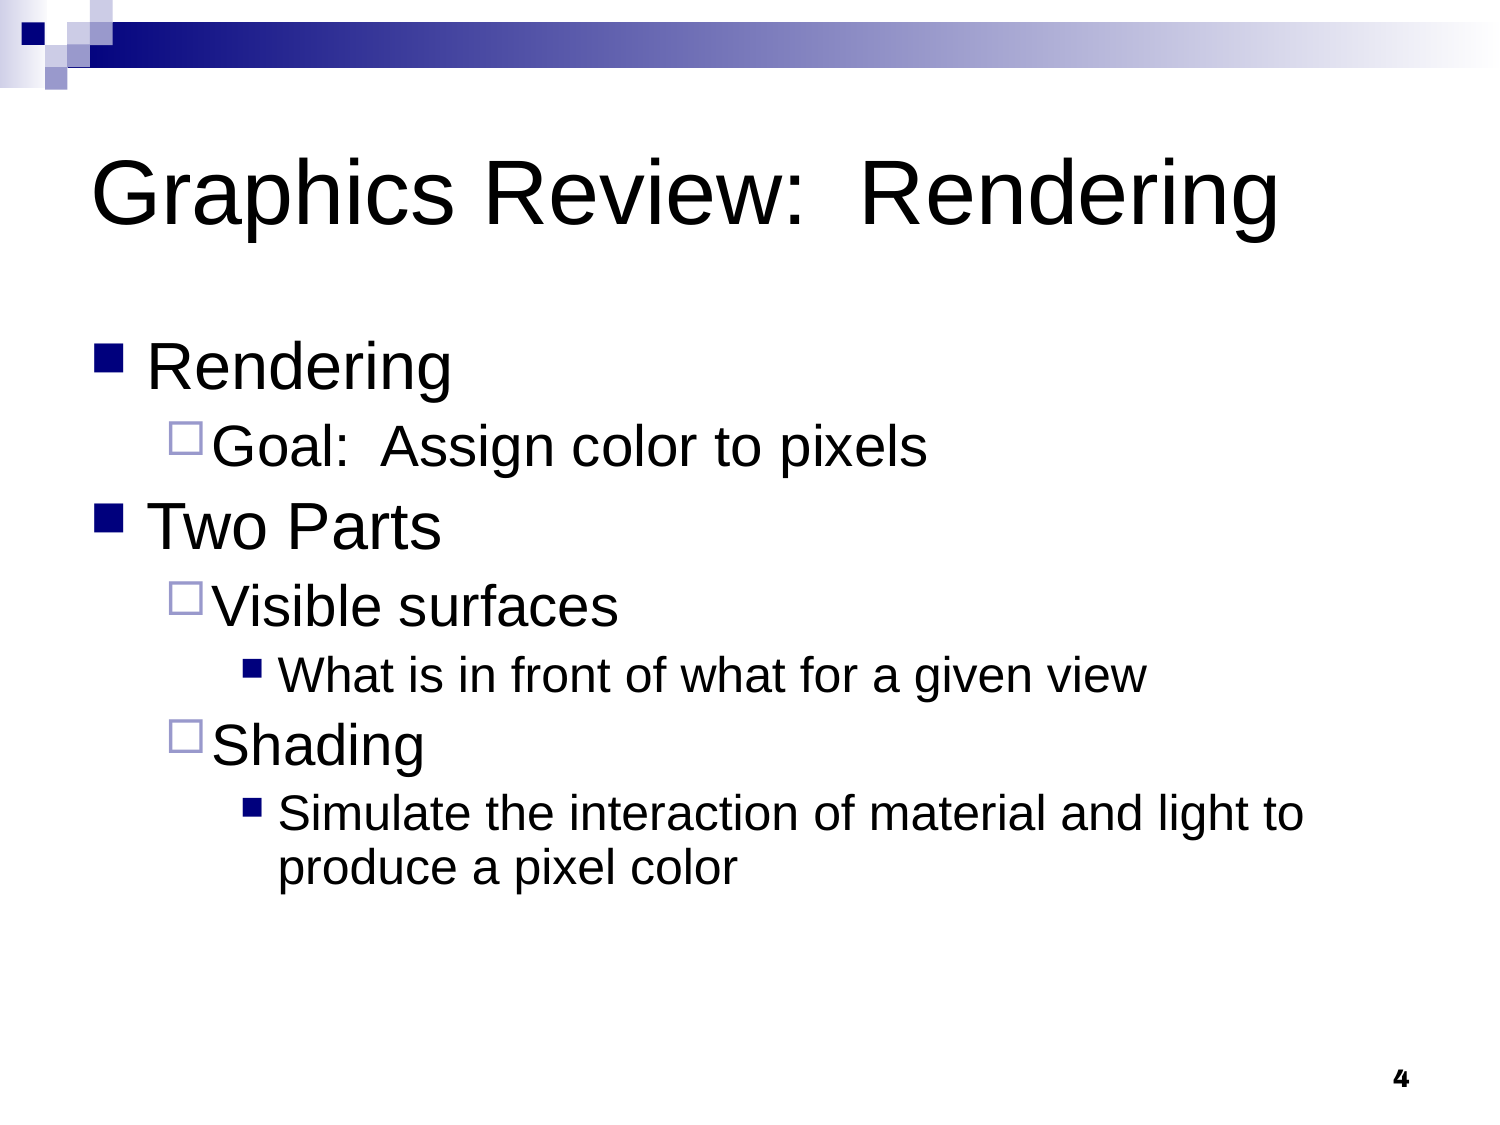

# Graphics Review:  Rendering
Rendering
Goal:  Assign color to pixels
Two Parts
Visible surfaces
What is in front of what for a given view
Shading
Simulate the interaction of material and light to produce a pixel color
4